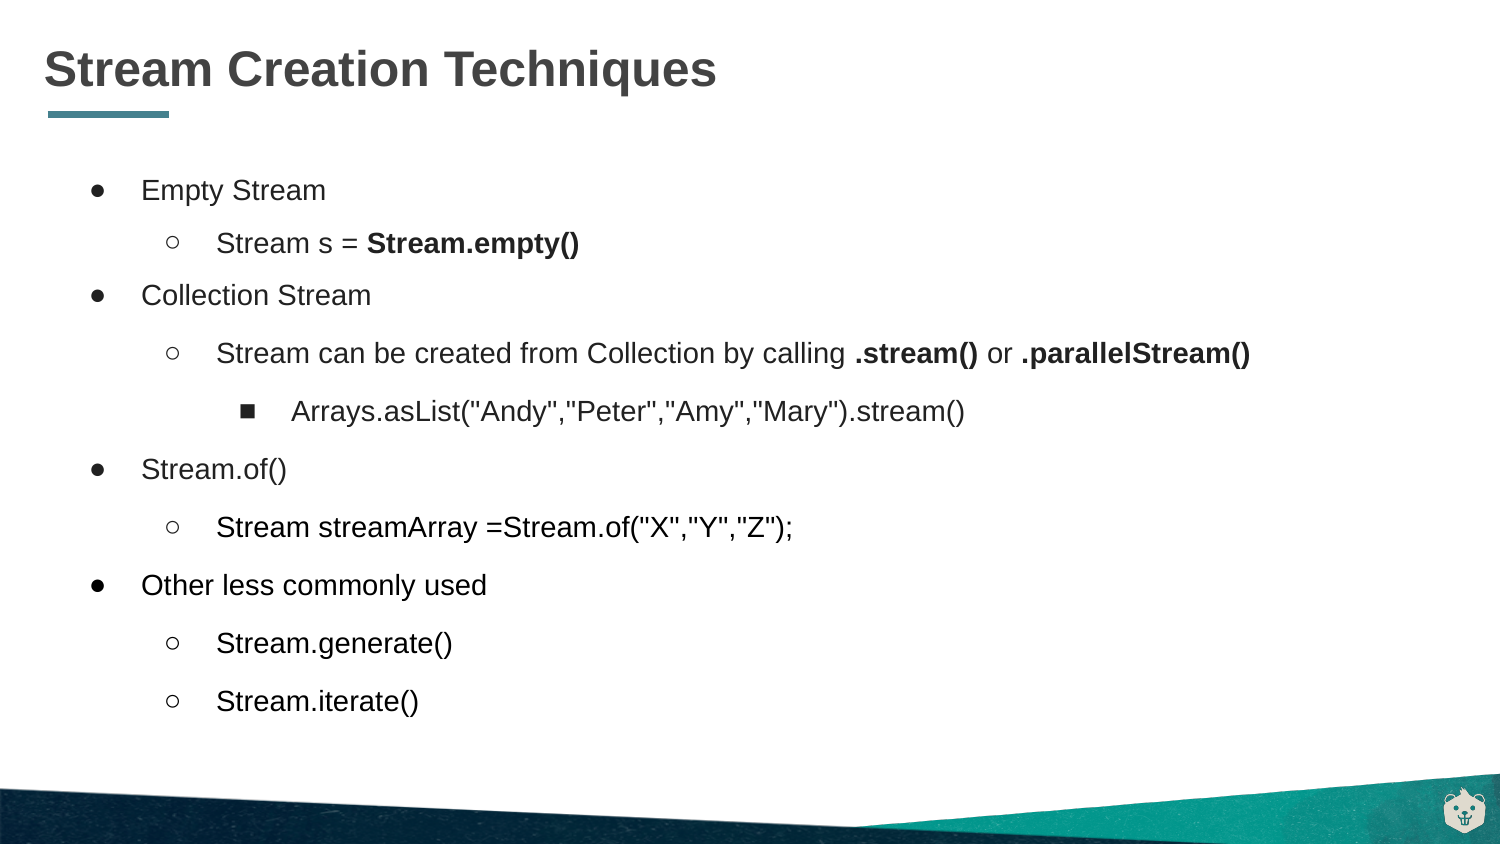

# Stream Creation Techniques
Empty Stream
Stream s = Stream.empty()
Collection Stream
Stream can be created from Collection by calling .stream() or .parallelStream()
Arrays.asList("Andy","Peter","Amy","Mary").stream()
Stream.of()
Stream streamArray =Stream.of("X","Y","Z");
Other less commonly used
Stream.generate()
Stream.iterate()